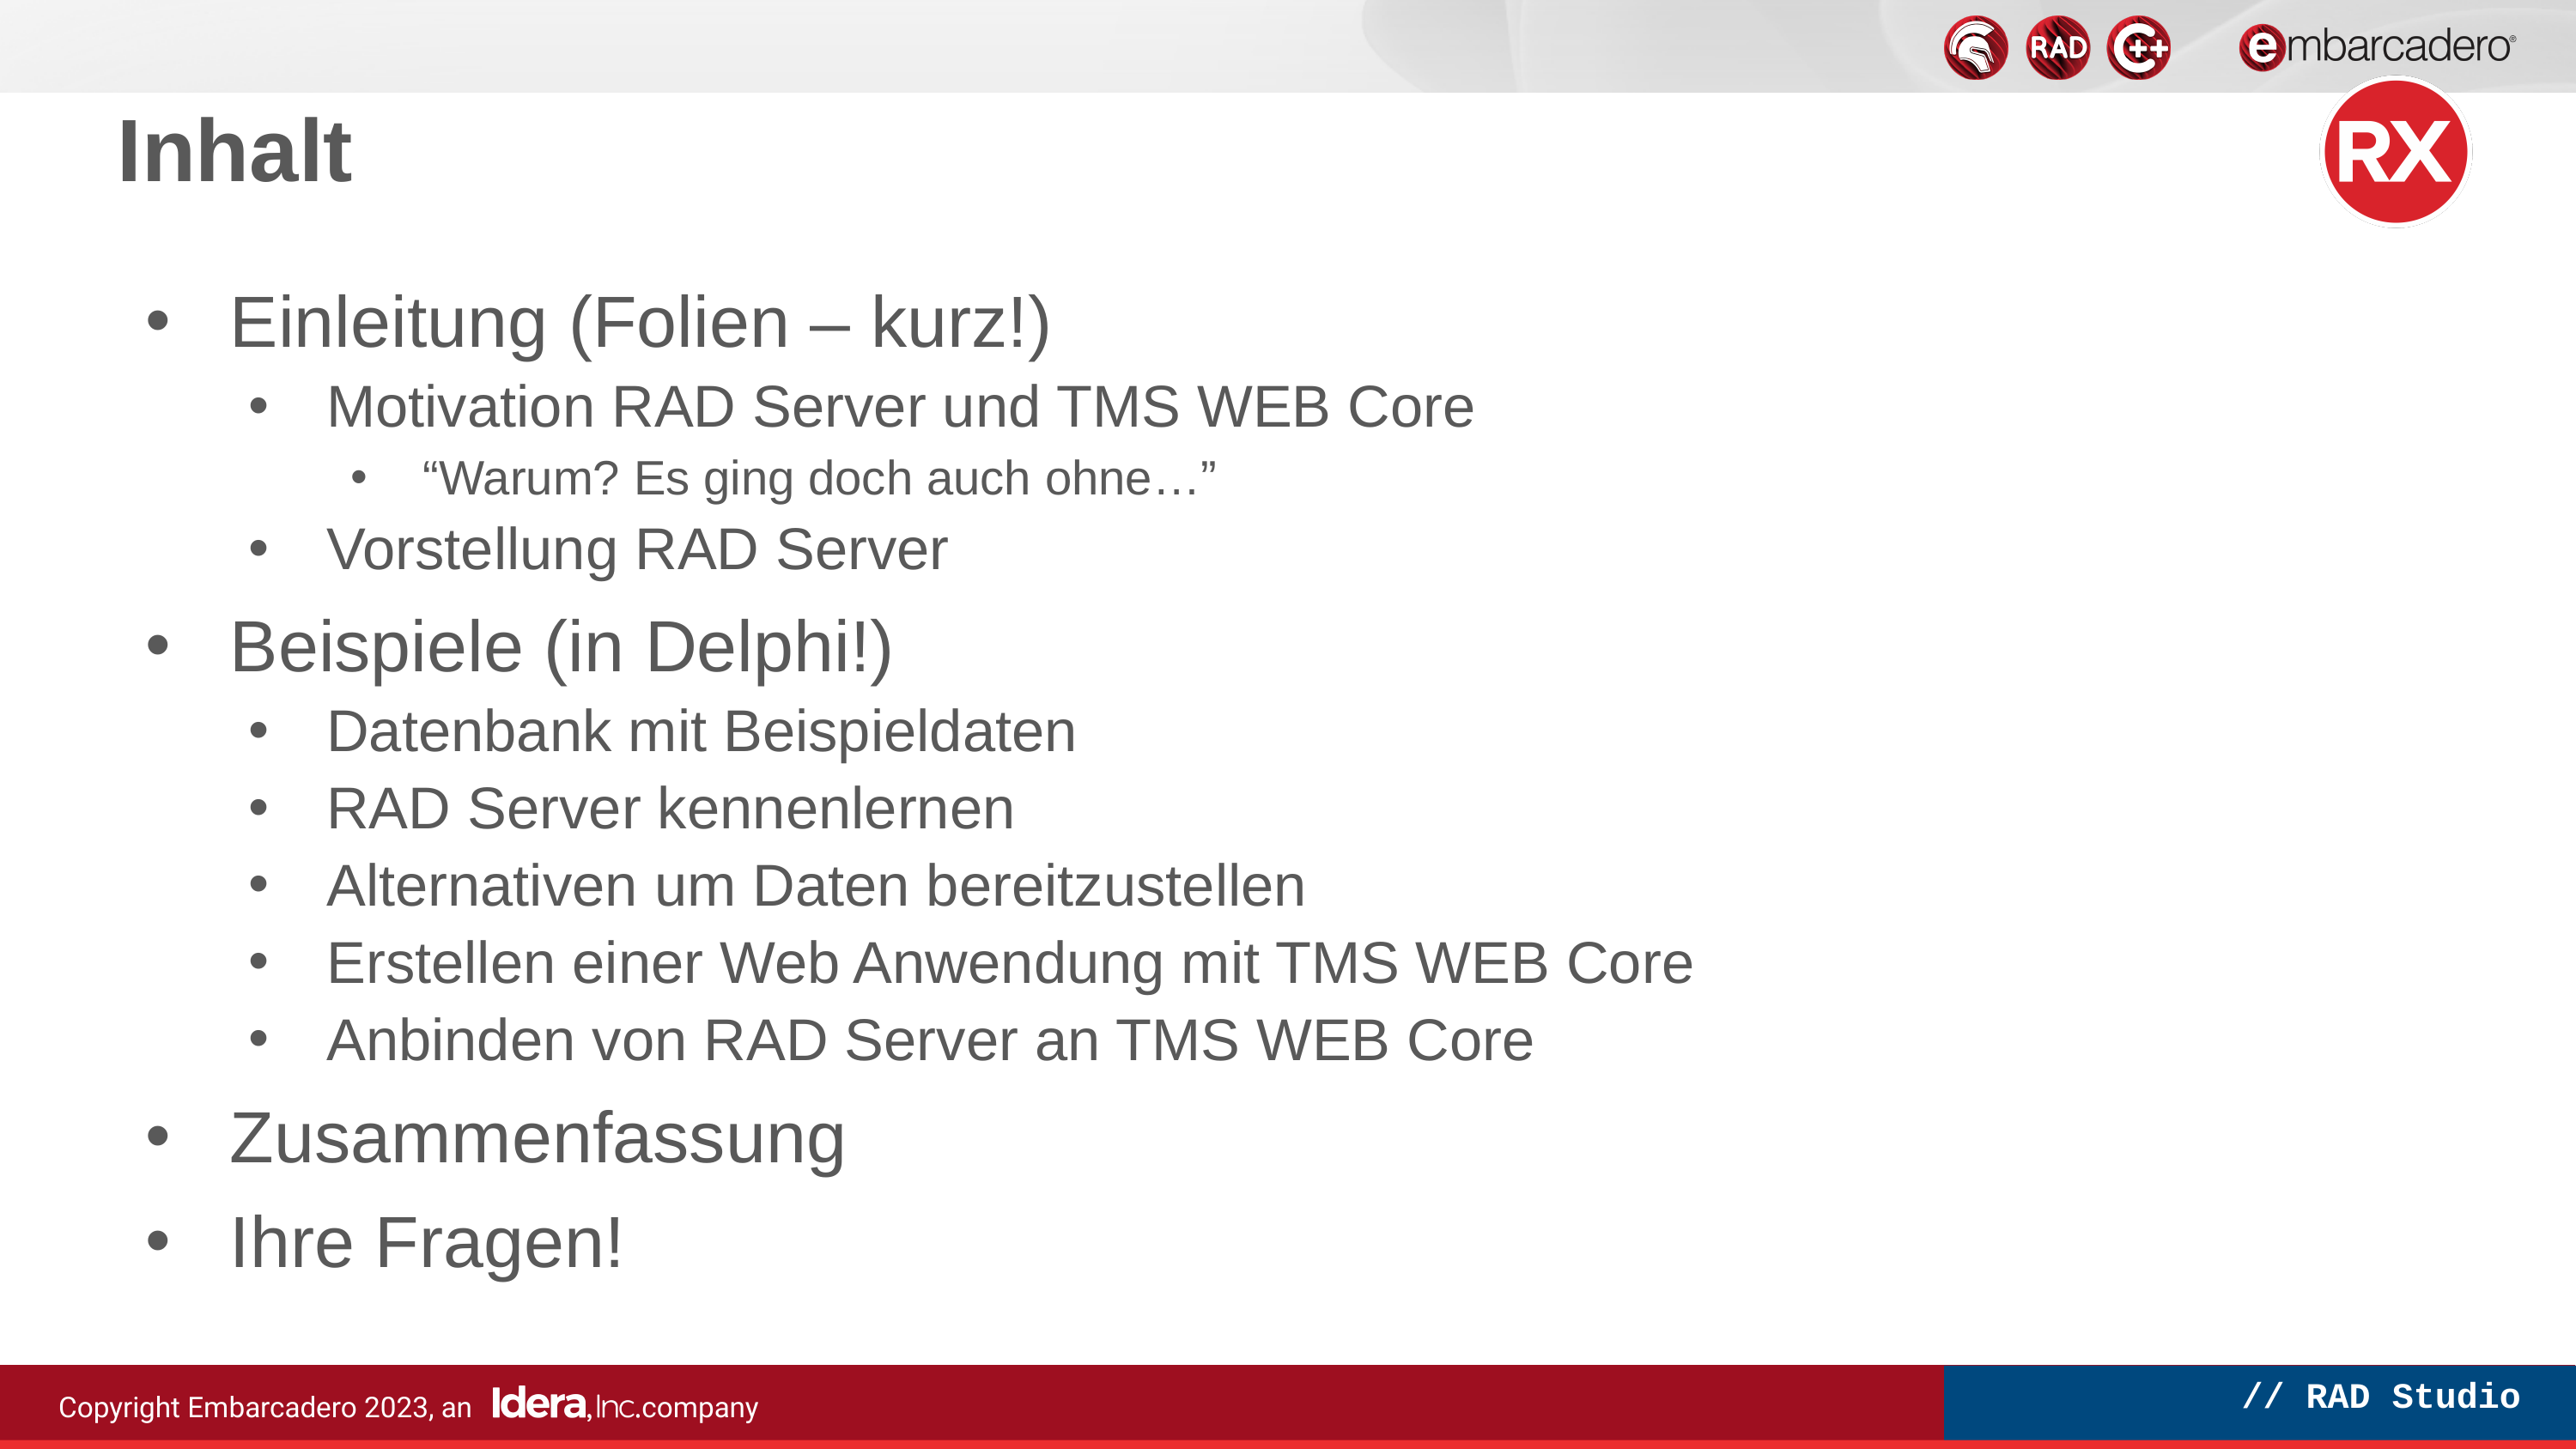

# Inhalt
Einleitung (Folien – kurz!)
Motivation RAD Server und TMS WEB Core
“Warum? Es ging doch auch ohne…”
Vorstellung RAD Server
Beispiele (in Delphi!)
Datenbank mit Beispieldaten
RAD Server kennenlernen
Alternativen um Daten bereitzustellen
Erstellen einer Web Anwendung mit TMS WEB Core
Anbinden von RAD Server an TMS WEB Core
Zusammenfassung
Ihre Fragen!